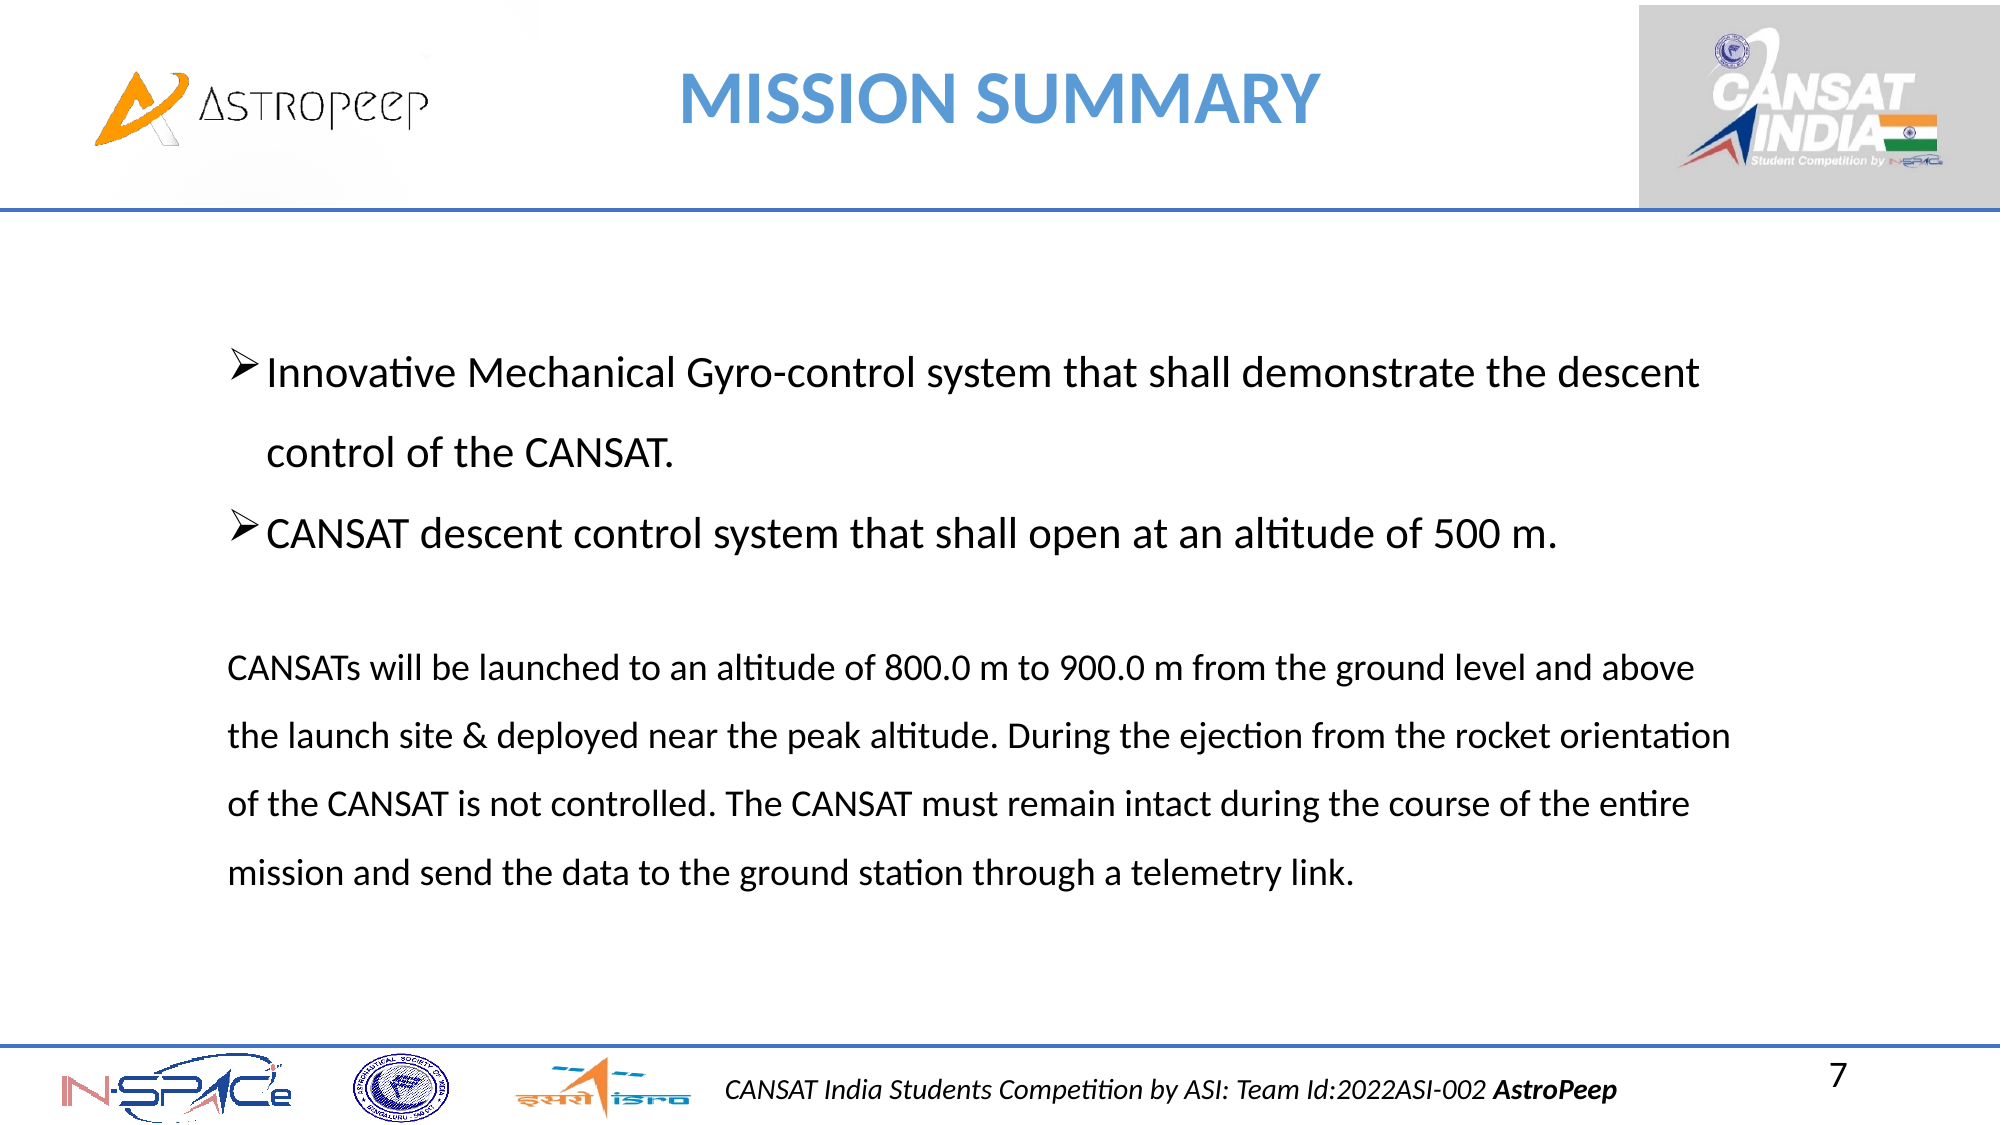

MISSION SUMMARY
Innovative Mechanical Gyro-control system that shall demonstrate the descent control of the CANSAT.
CANSAT descent control system that shall open at an altitude of 500 m.

CANSATs will be launched to an altitude of 800.0 m to 900.0 m from the ground level and above the launch site & deployed near the peak altitude. During the ejection from the rocket orientation of the CANSAT is not controlled. The CANSAT must remain intact during the course of the entire mission and send the data to the ground station through a telemetry link.
7